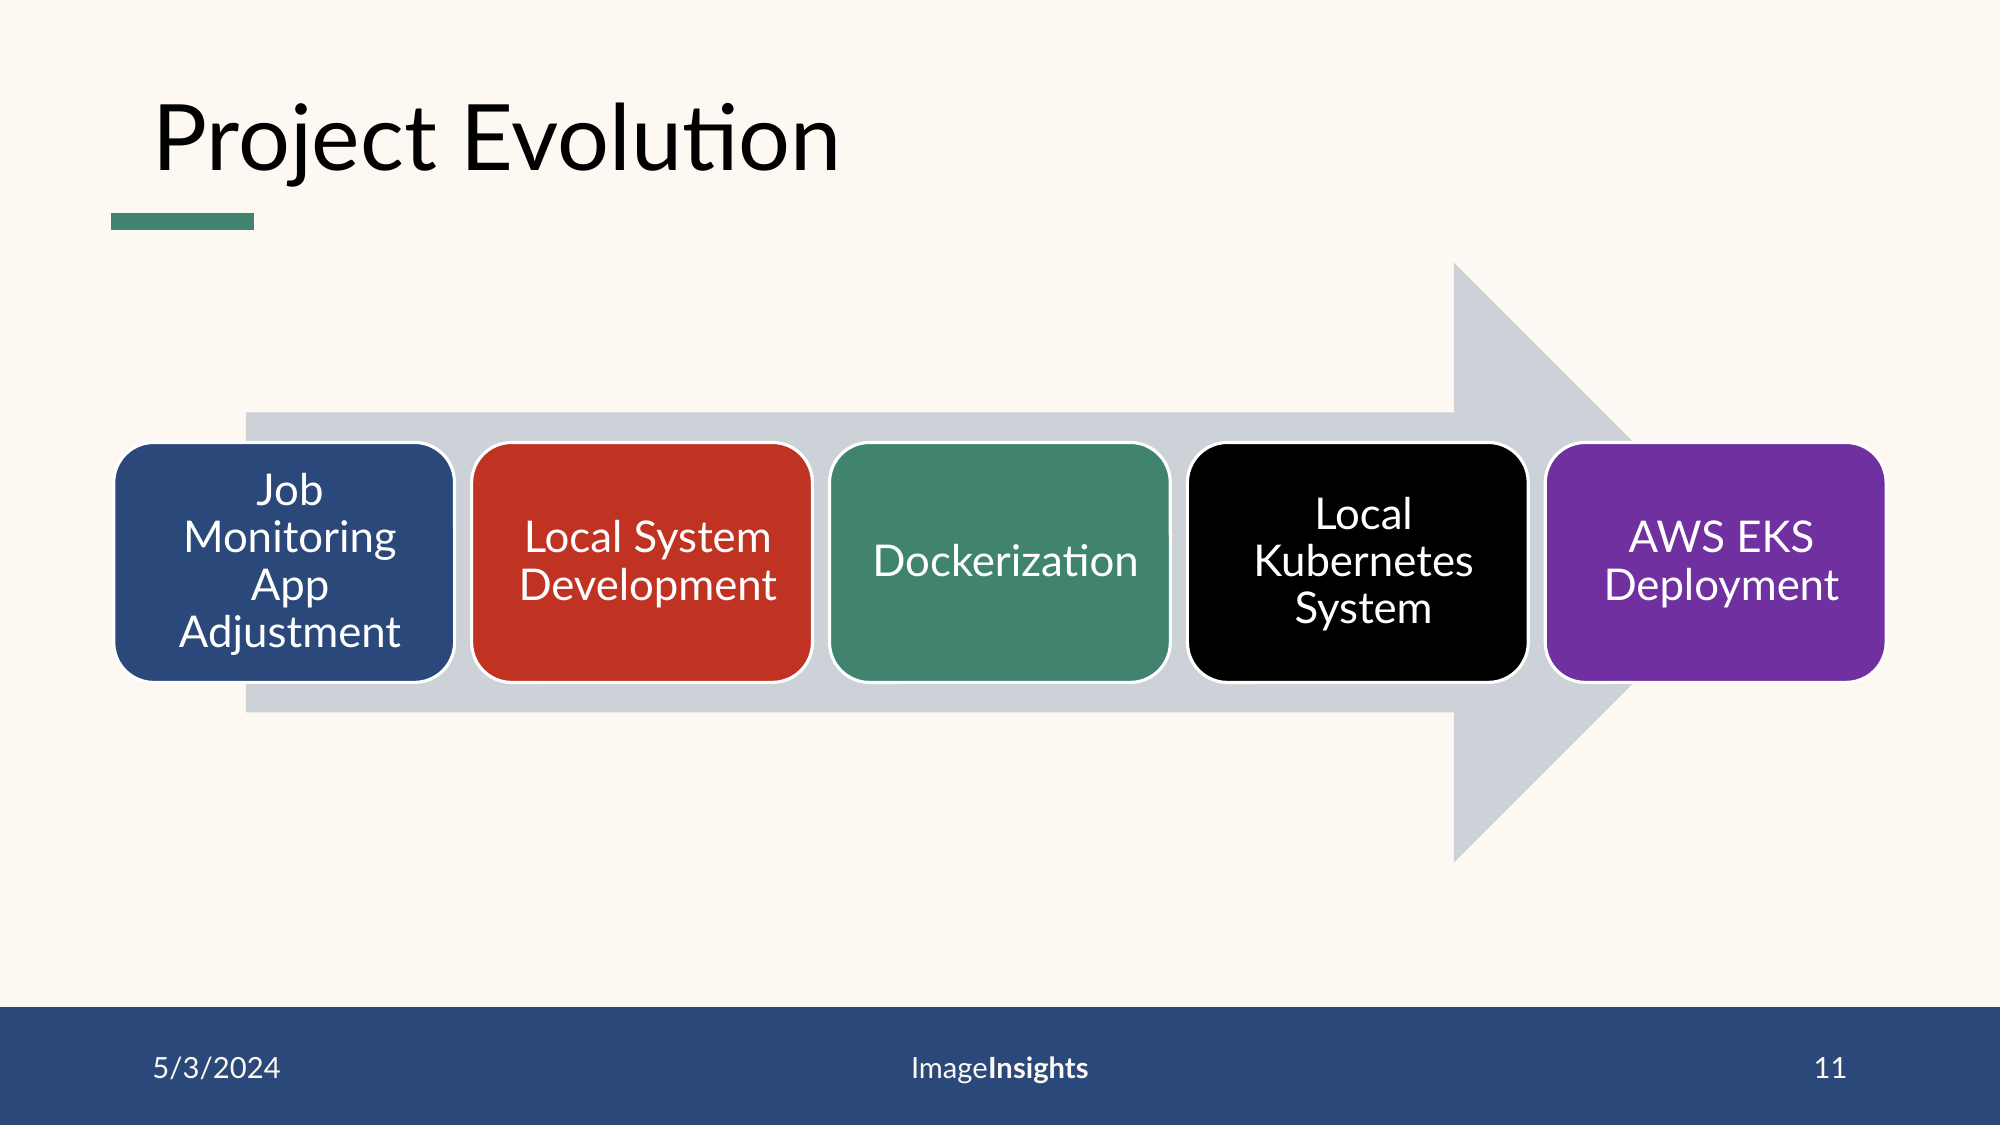

# Project Evolution

Job Monitoring App Adjustment
Local System Development
Dockerization
Local Kubernetes System
AWS EKS Deployment

5/3/2024
ImageInsights
11